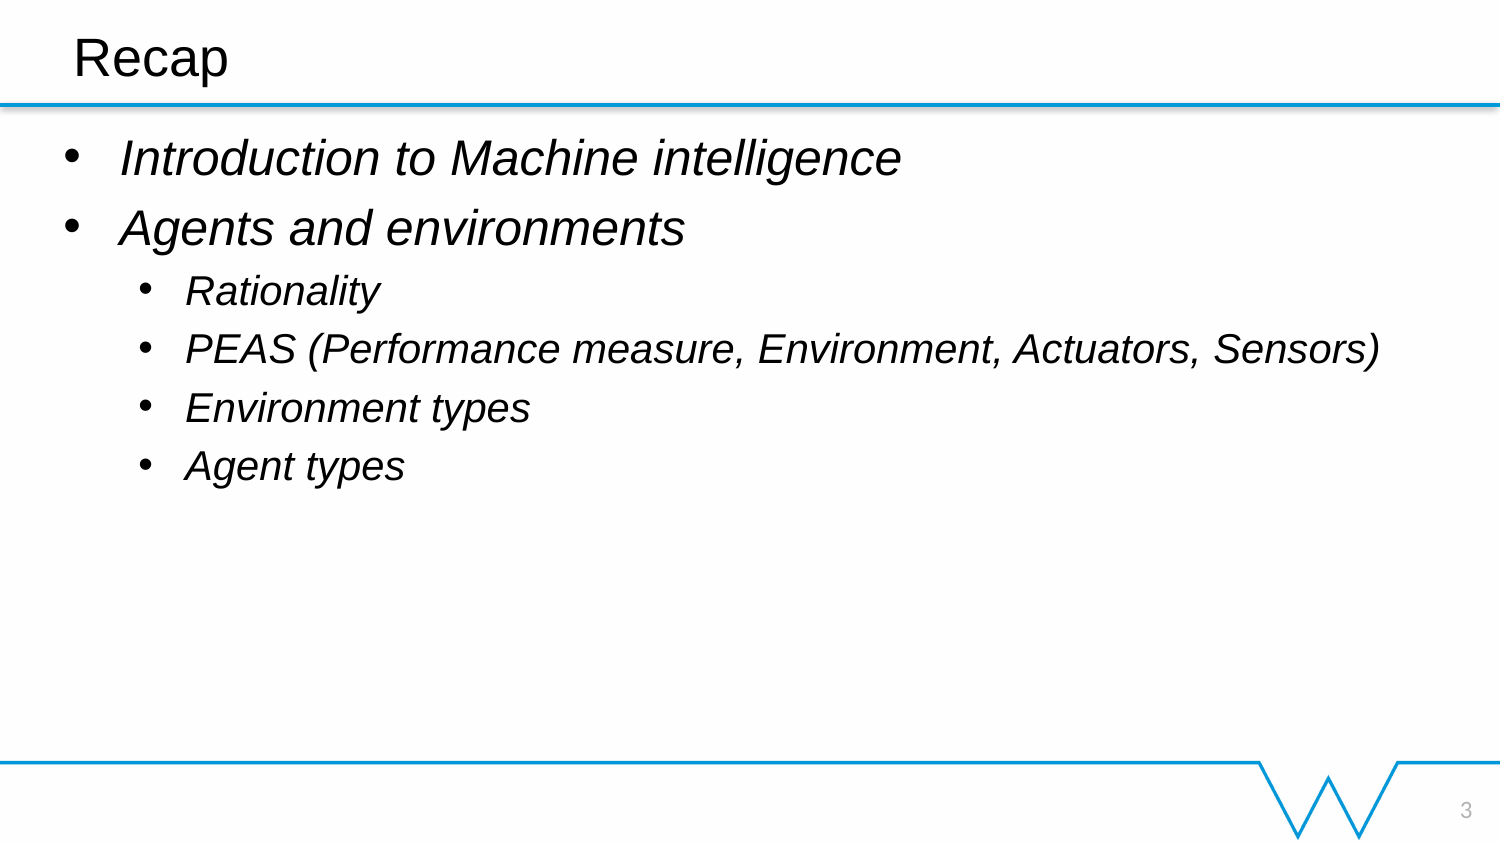

# Recap
Introduction to Machine intelligence
Agents and environments
Rationality
PEAS (Performance measure, Environment, Actuators, Sensors)
Environment types
Agent types

3